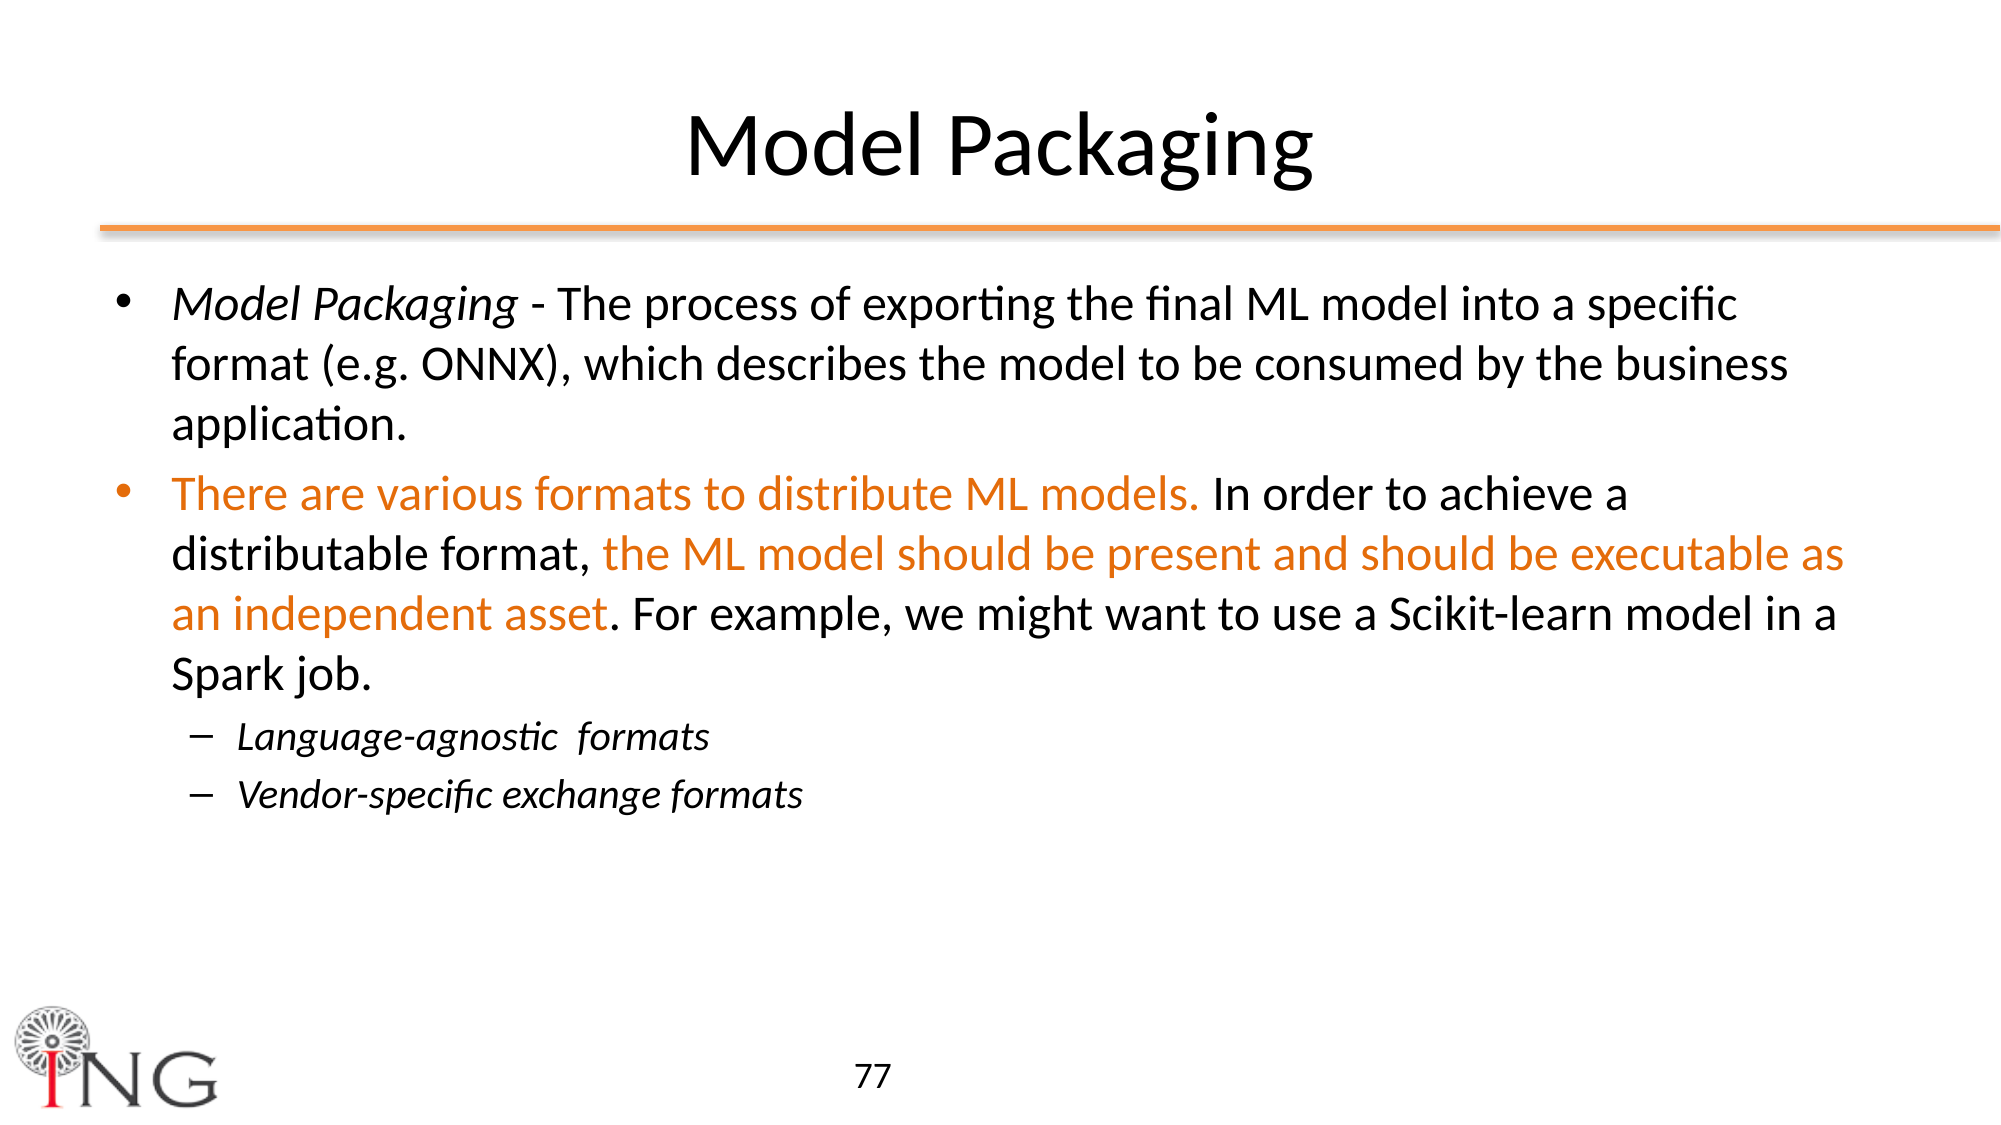

# Model Packaging
Model Packaging - The process of exporting the final ML model into a specific format (e.g. ONNX), which describes the model to be consumed by the business application.
There are various formats to distribute ML models. In order to achieve a distributable format, the ML model should be present and should be executable as an independent asset. For example, we might want to use a Scikit-learn model in a Spark job.
Language-agnostic  formats
Vendor-specific exchange formats
77